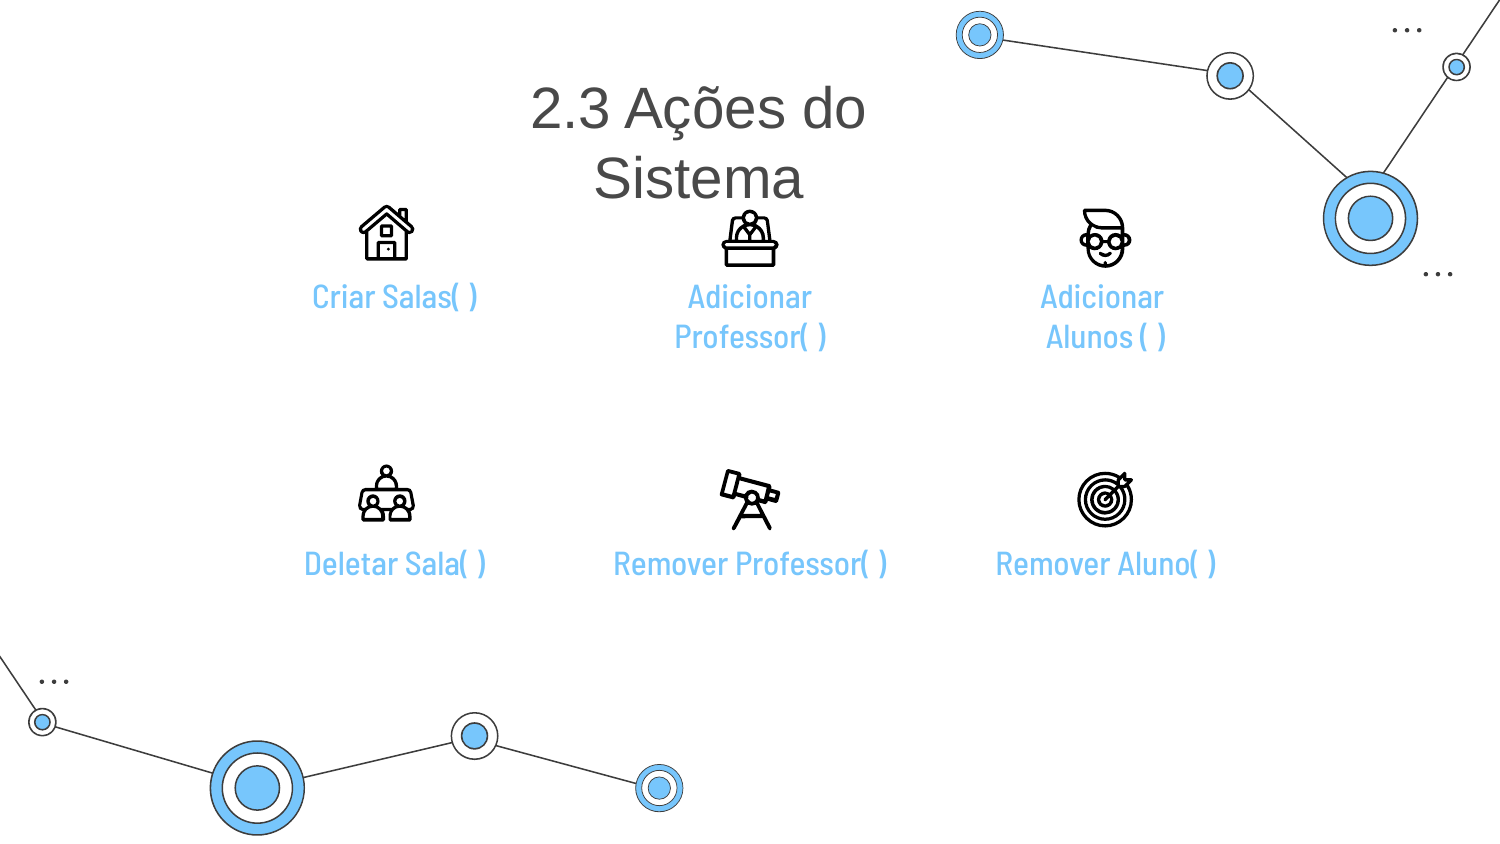

# 2.3 Ações do Sistema

Criar Salas( )
Adicionar Professor( )
Adicionar
Alunos ( )

Deletar Sala( )
Remover Aluno( )
Remover Professor( )